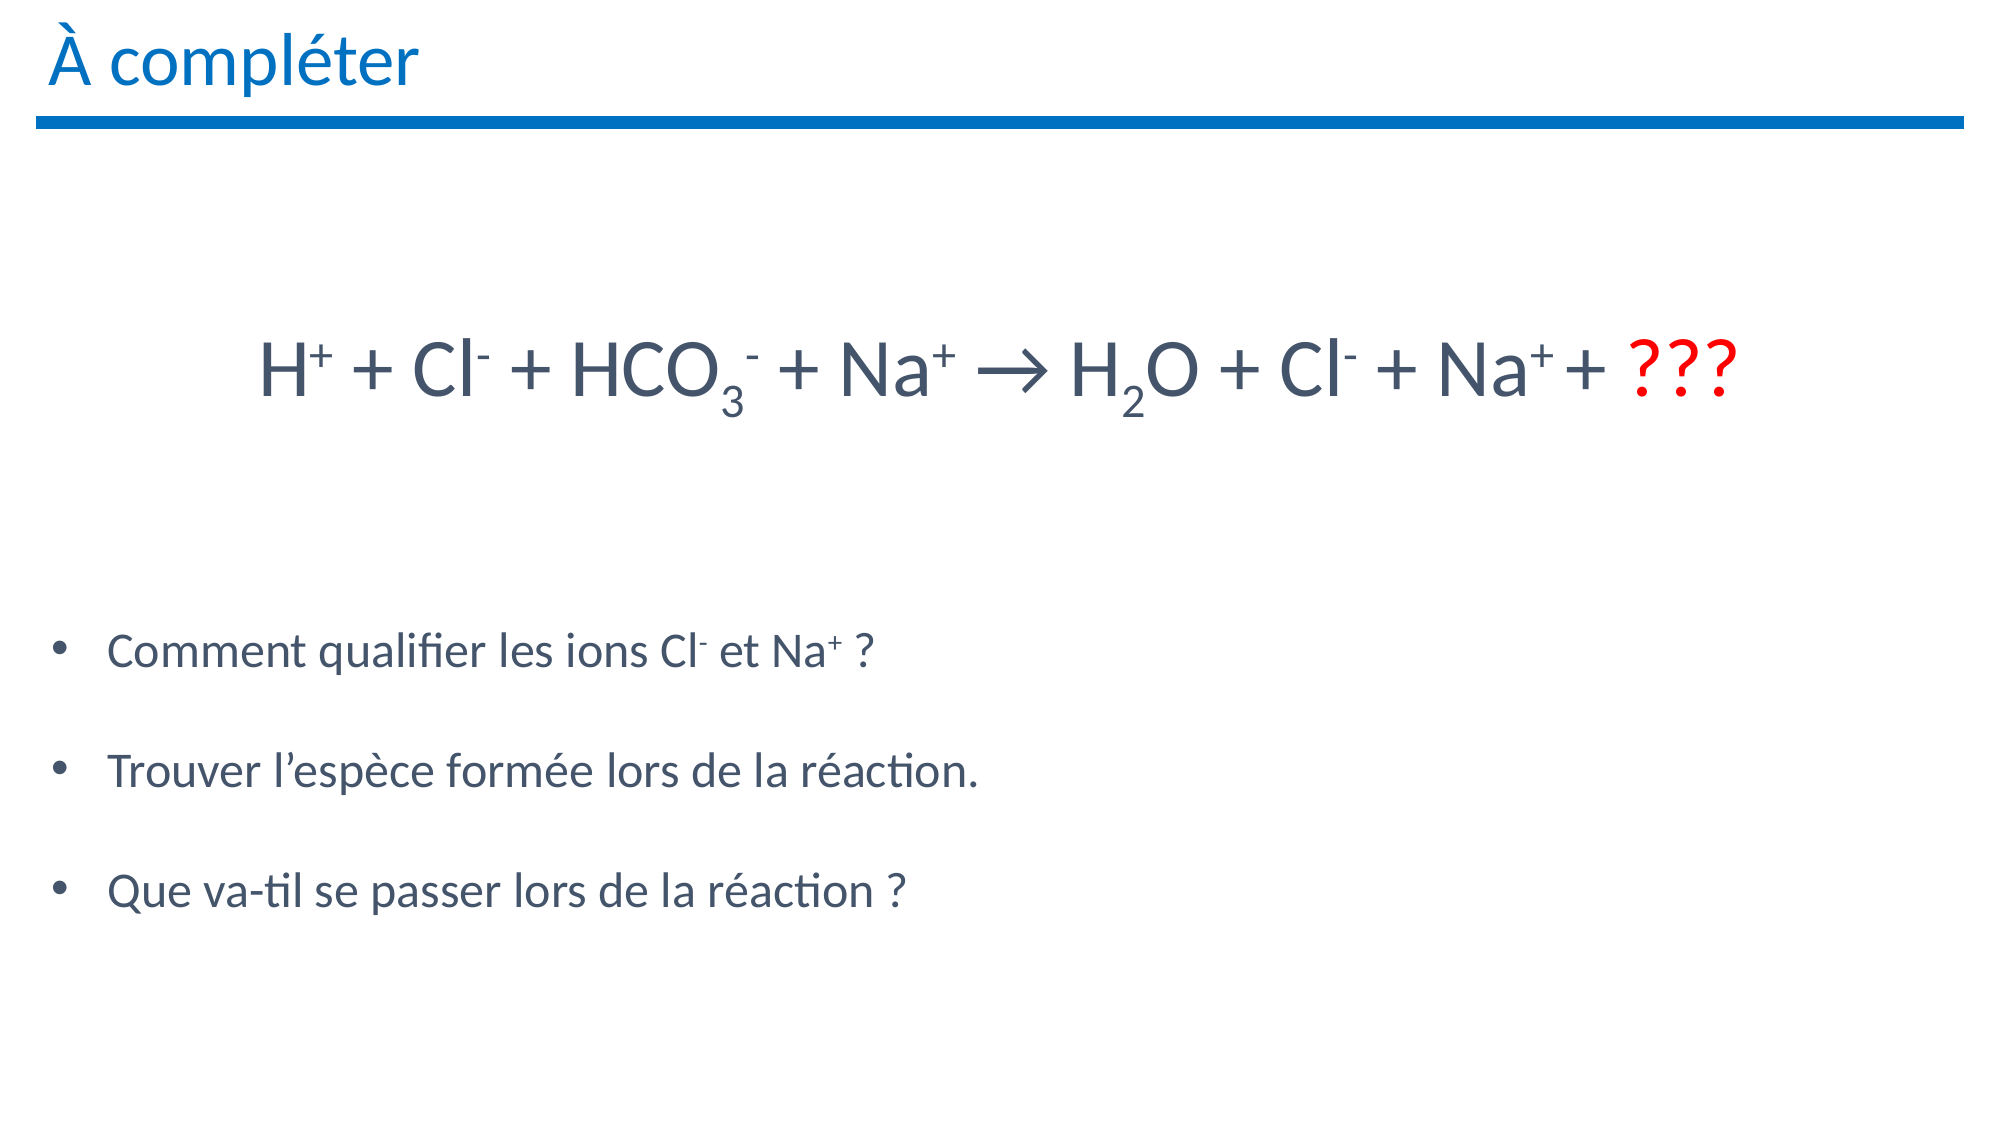

À compléter
H+ + Cl- + HCO3- + Na+ → H2O + Cl- + Na+ + ???
Comment qualifier les ions Cl- et Na+ ?

Trouver l’espèce formée lors de la réaction.

Que va-til se passer lors de la réaction ?